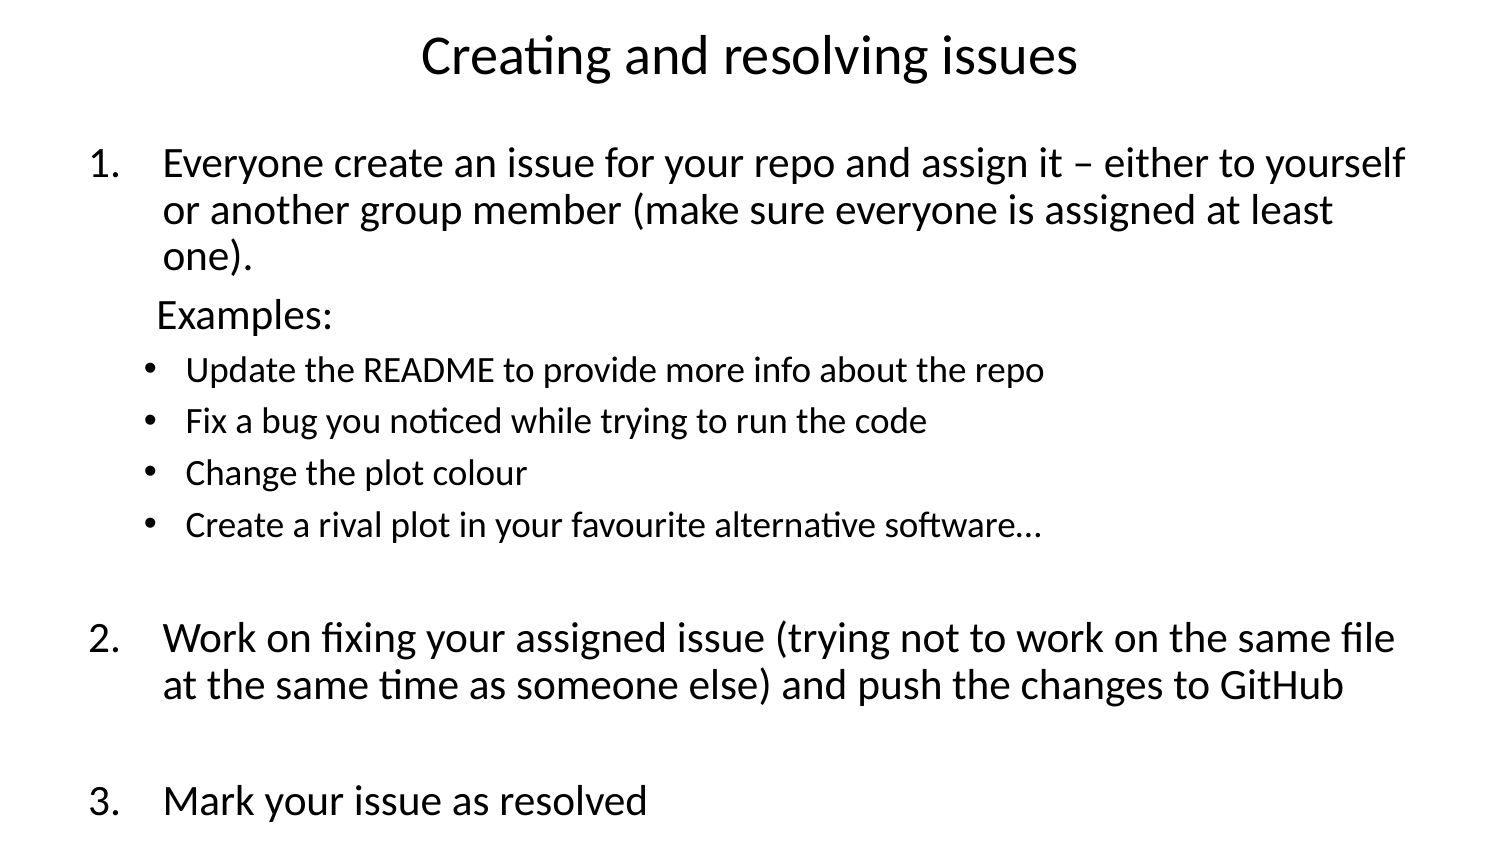

Creating and resolving issues
Everyone create an issue for your repo and assign it – either to yourself or another group member (make sure everyone is assigned at least one).
       Examples:
Update the README to provide more info about the repo
Fix a bug you noticed while trying to run the code
Change the plot colour
Create a rival plot in your favourite alternative software…

Work on fixing your assigned issue (trying not to work on the same file at the same time as someone else) and push the changes to GitHub

Mark your issue as resolved